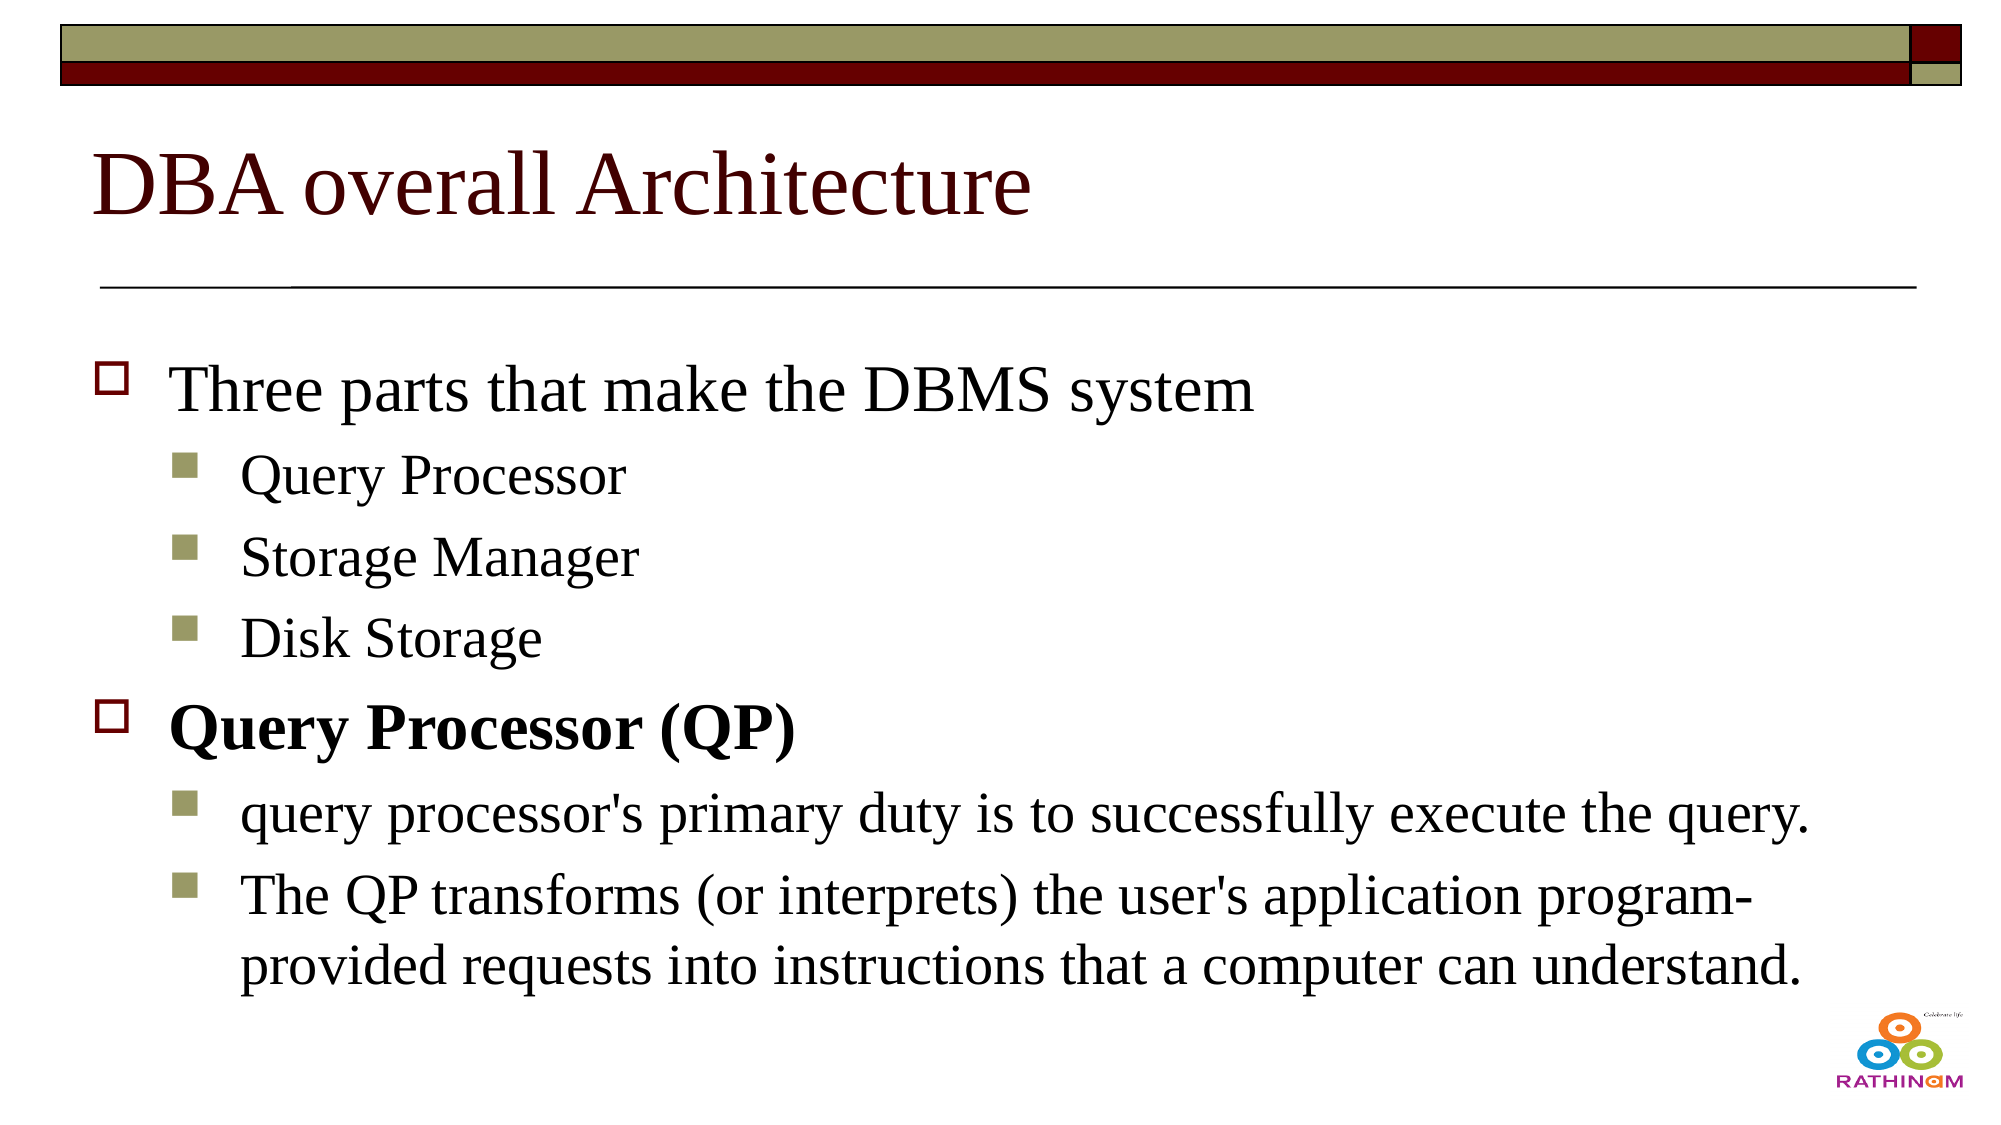

# DBA overall Architecture
Three parts that make the DBMS system
Query Processor
Storage Manager
Disk Storage
Query Processor (QP)
query processor's primary duty is to successfully execute the query.
The QP transforms (or interprets) the user's application program-provided requests into instructions that a computer can understand.